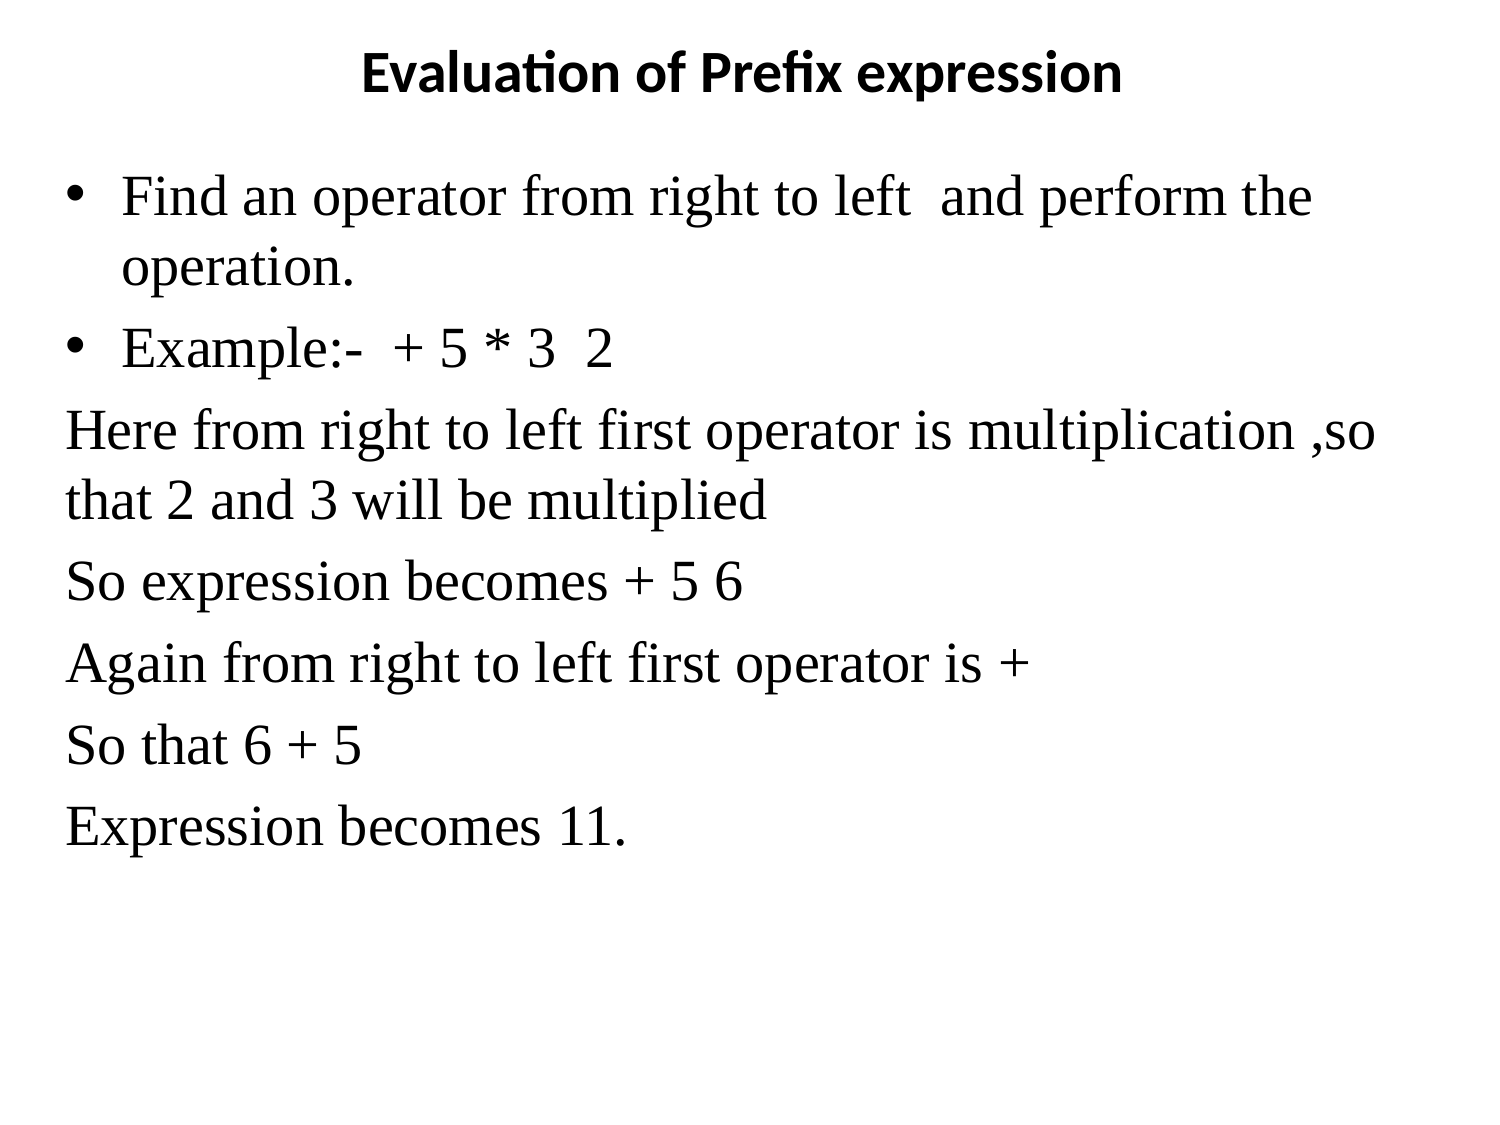

# Evaluation of Prefix expression
Find an operator from right to left  and perform the operation.
Example:-  + 5 * 3  2
Here from right to left first operator is multiplication ,so that 2 and 3 will be multiplied
So expression becomes + 5 6
Again from right to left first operator is +
So that 6 + 5
Expression becomes 11.